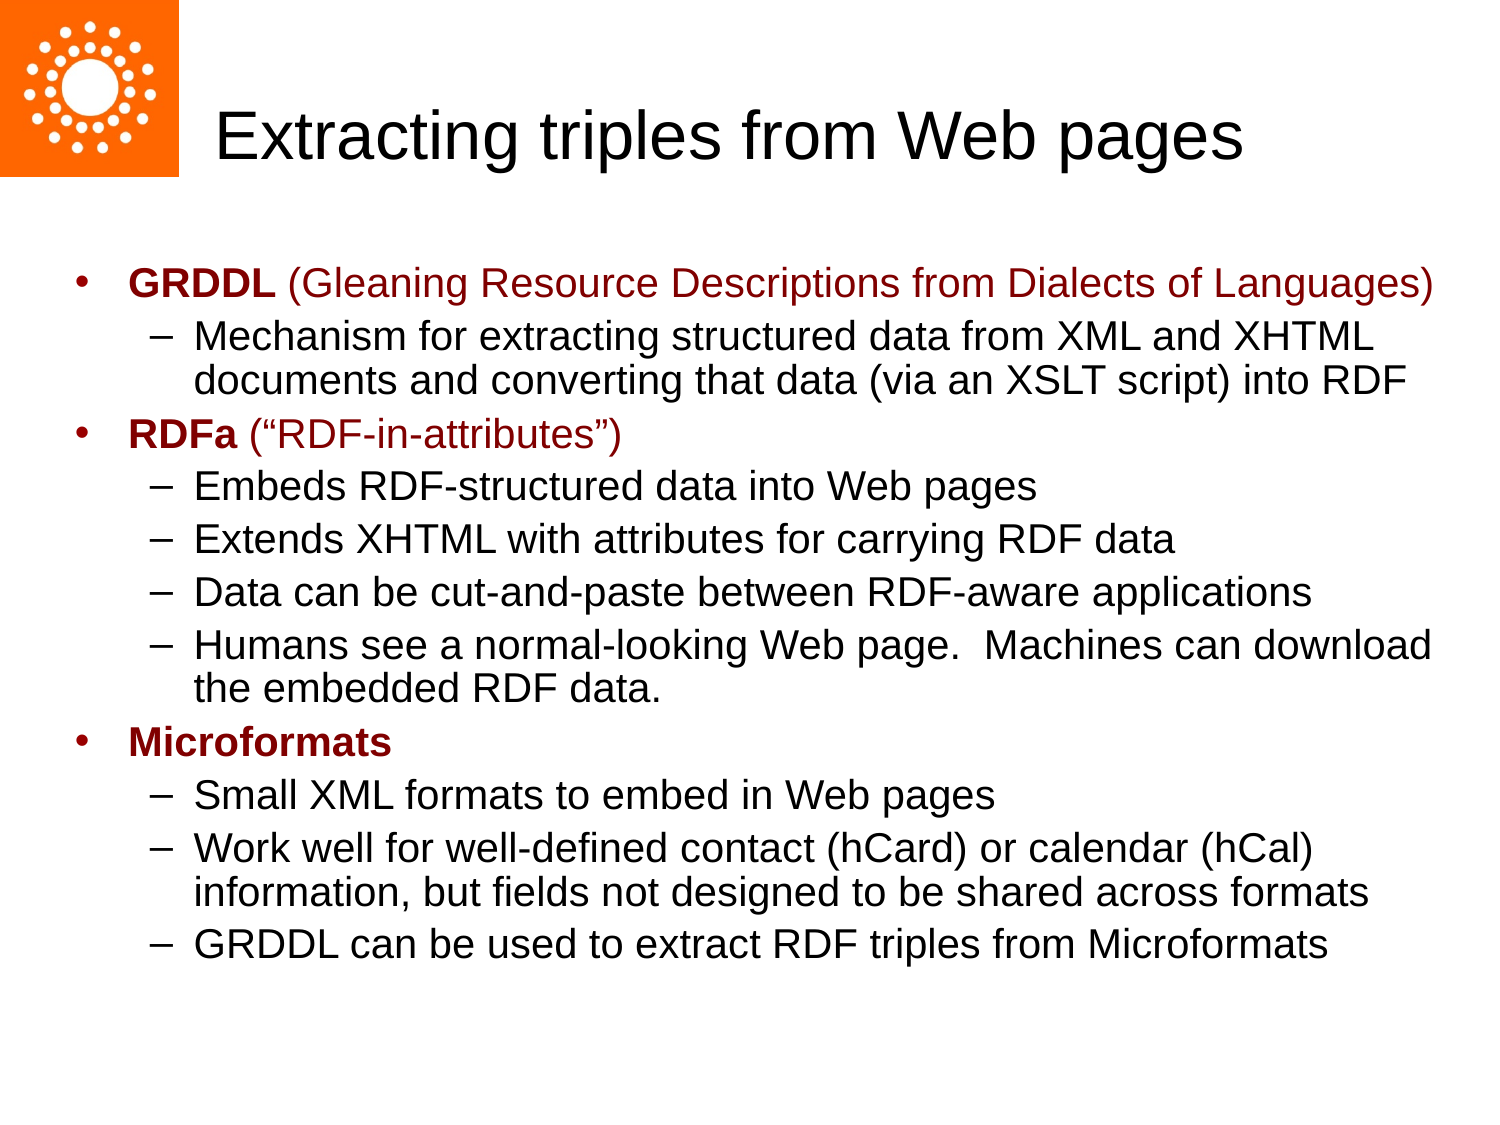

Extracting triples from Web pages
GRDDL (Gleaning Resource Descriptions from Dialects of Languages)‏
Mechanism for extracting structured data from XML and XHTML documents and converting that data (via an XSLT script) into RDF
RDFa (“RDF-in-attributes”)‏
Embeds RDF-structured data into Web pages
Extends XHTML with attributes for carrying RDF data
Data can be cut-and-paste between RDF-aware applications
Humans see a normal-looking Web page.  Machines can download the embedded RDF data.
Microformats
Small XML formats to embed in Web pages
Work well for well-defined contact (hCard) or calendar (hCal) information, but fields not designed to be shared across formats
GRDDL can be used to extract RDF triples from Microformats